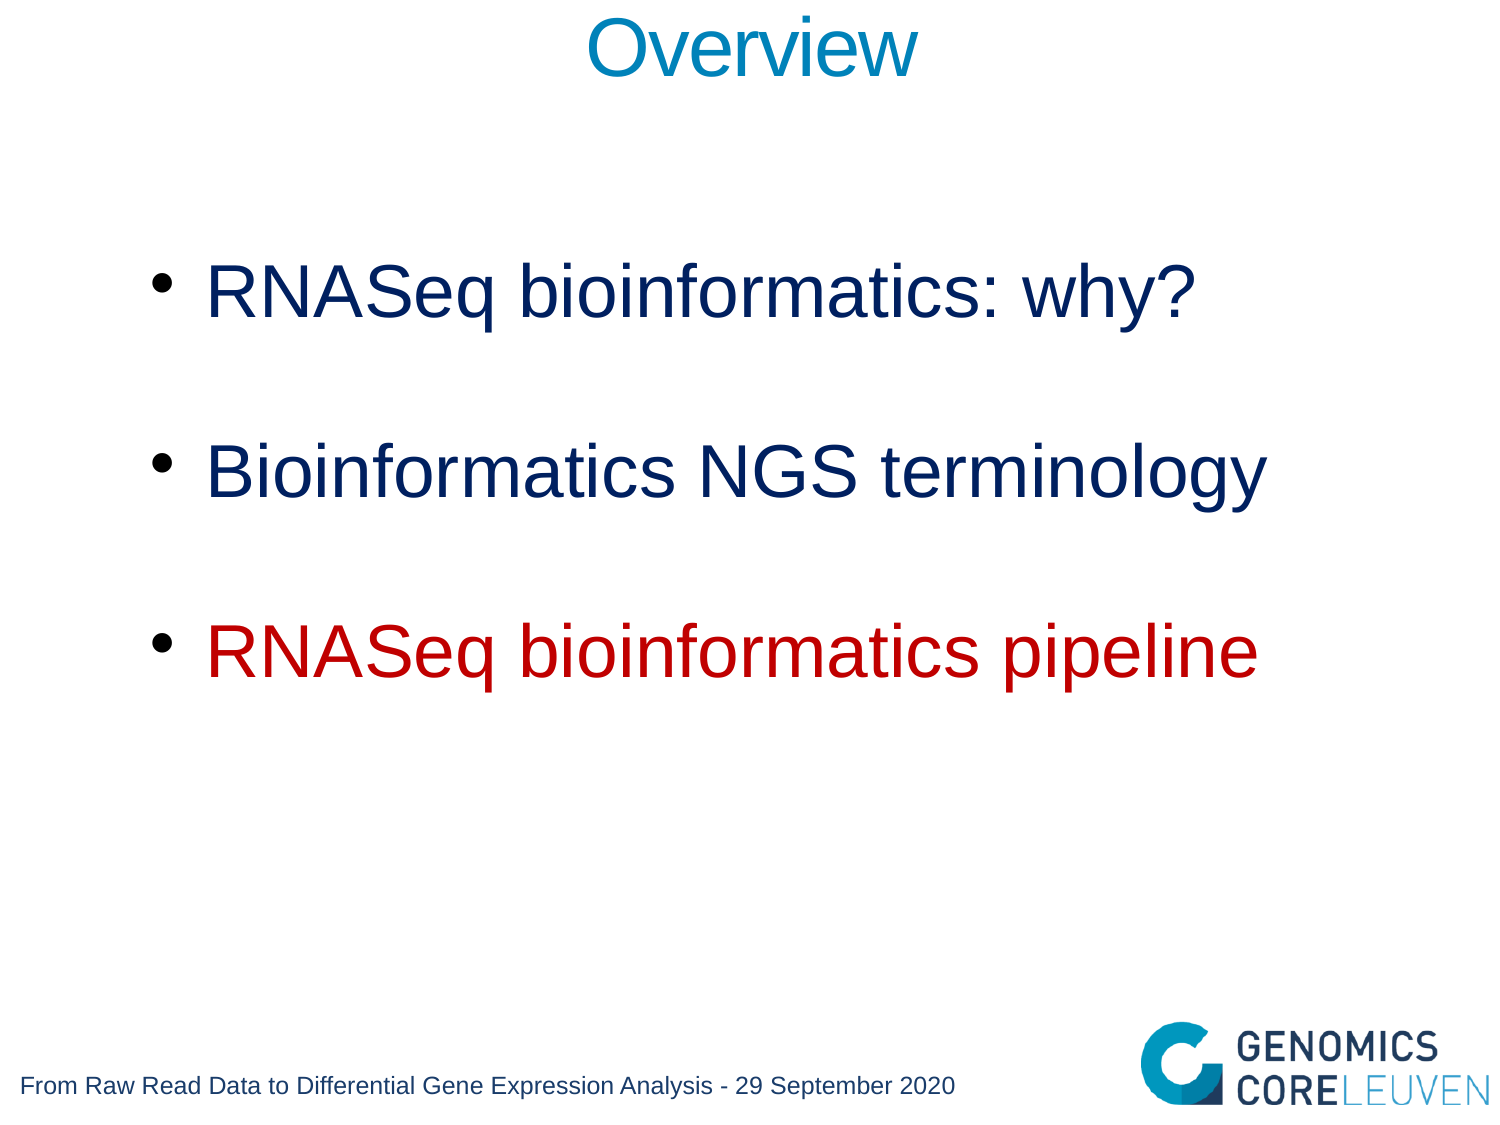

Overview
RNASeq bioinformatics: why?

Bioinformatics NGS terminology

RNASeq bioinformatics pipeline